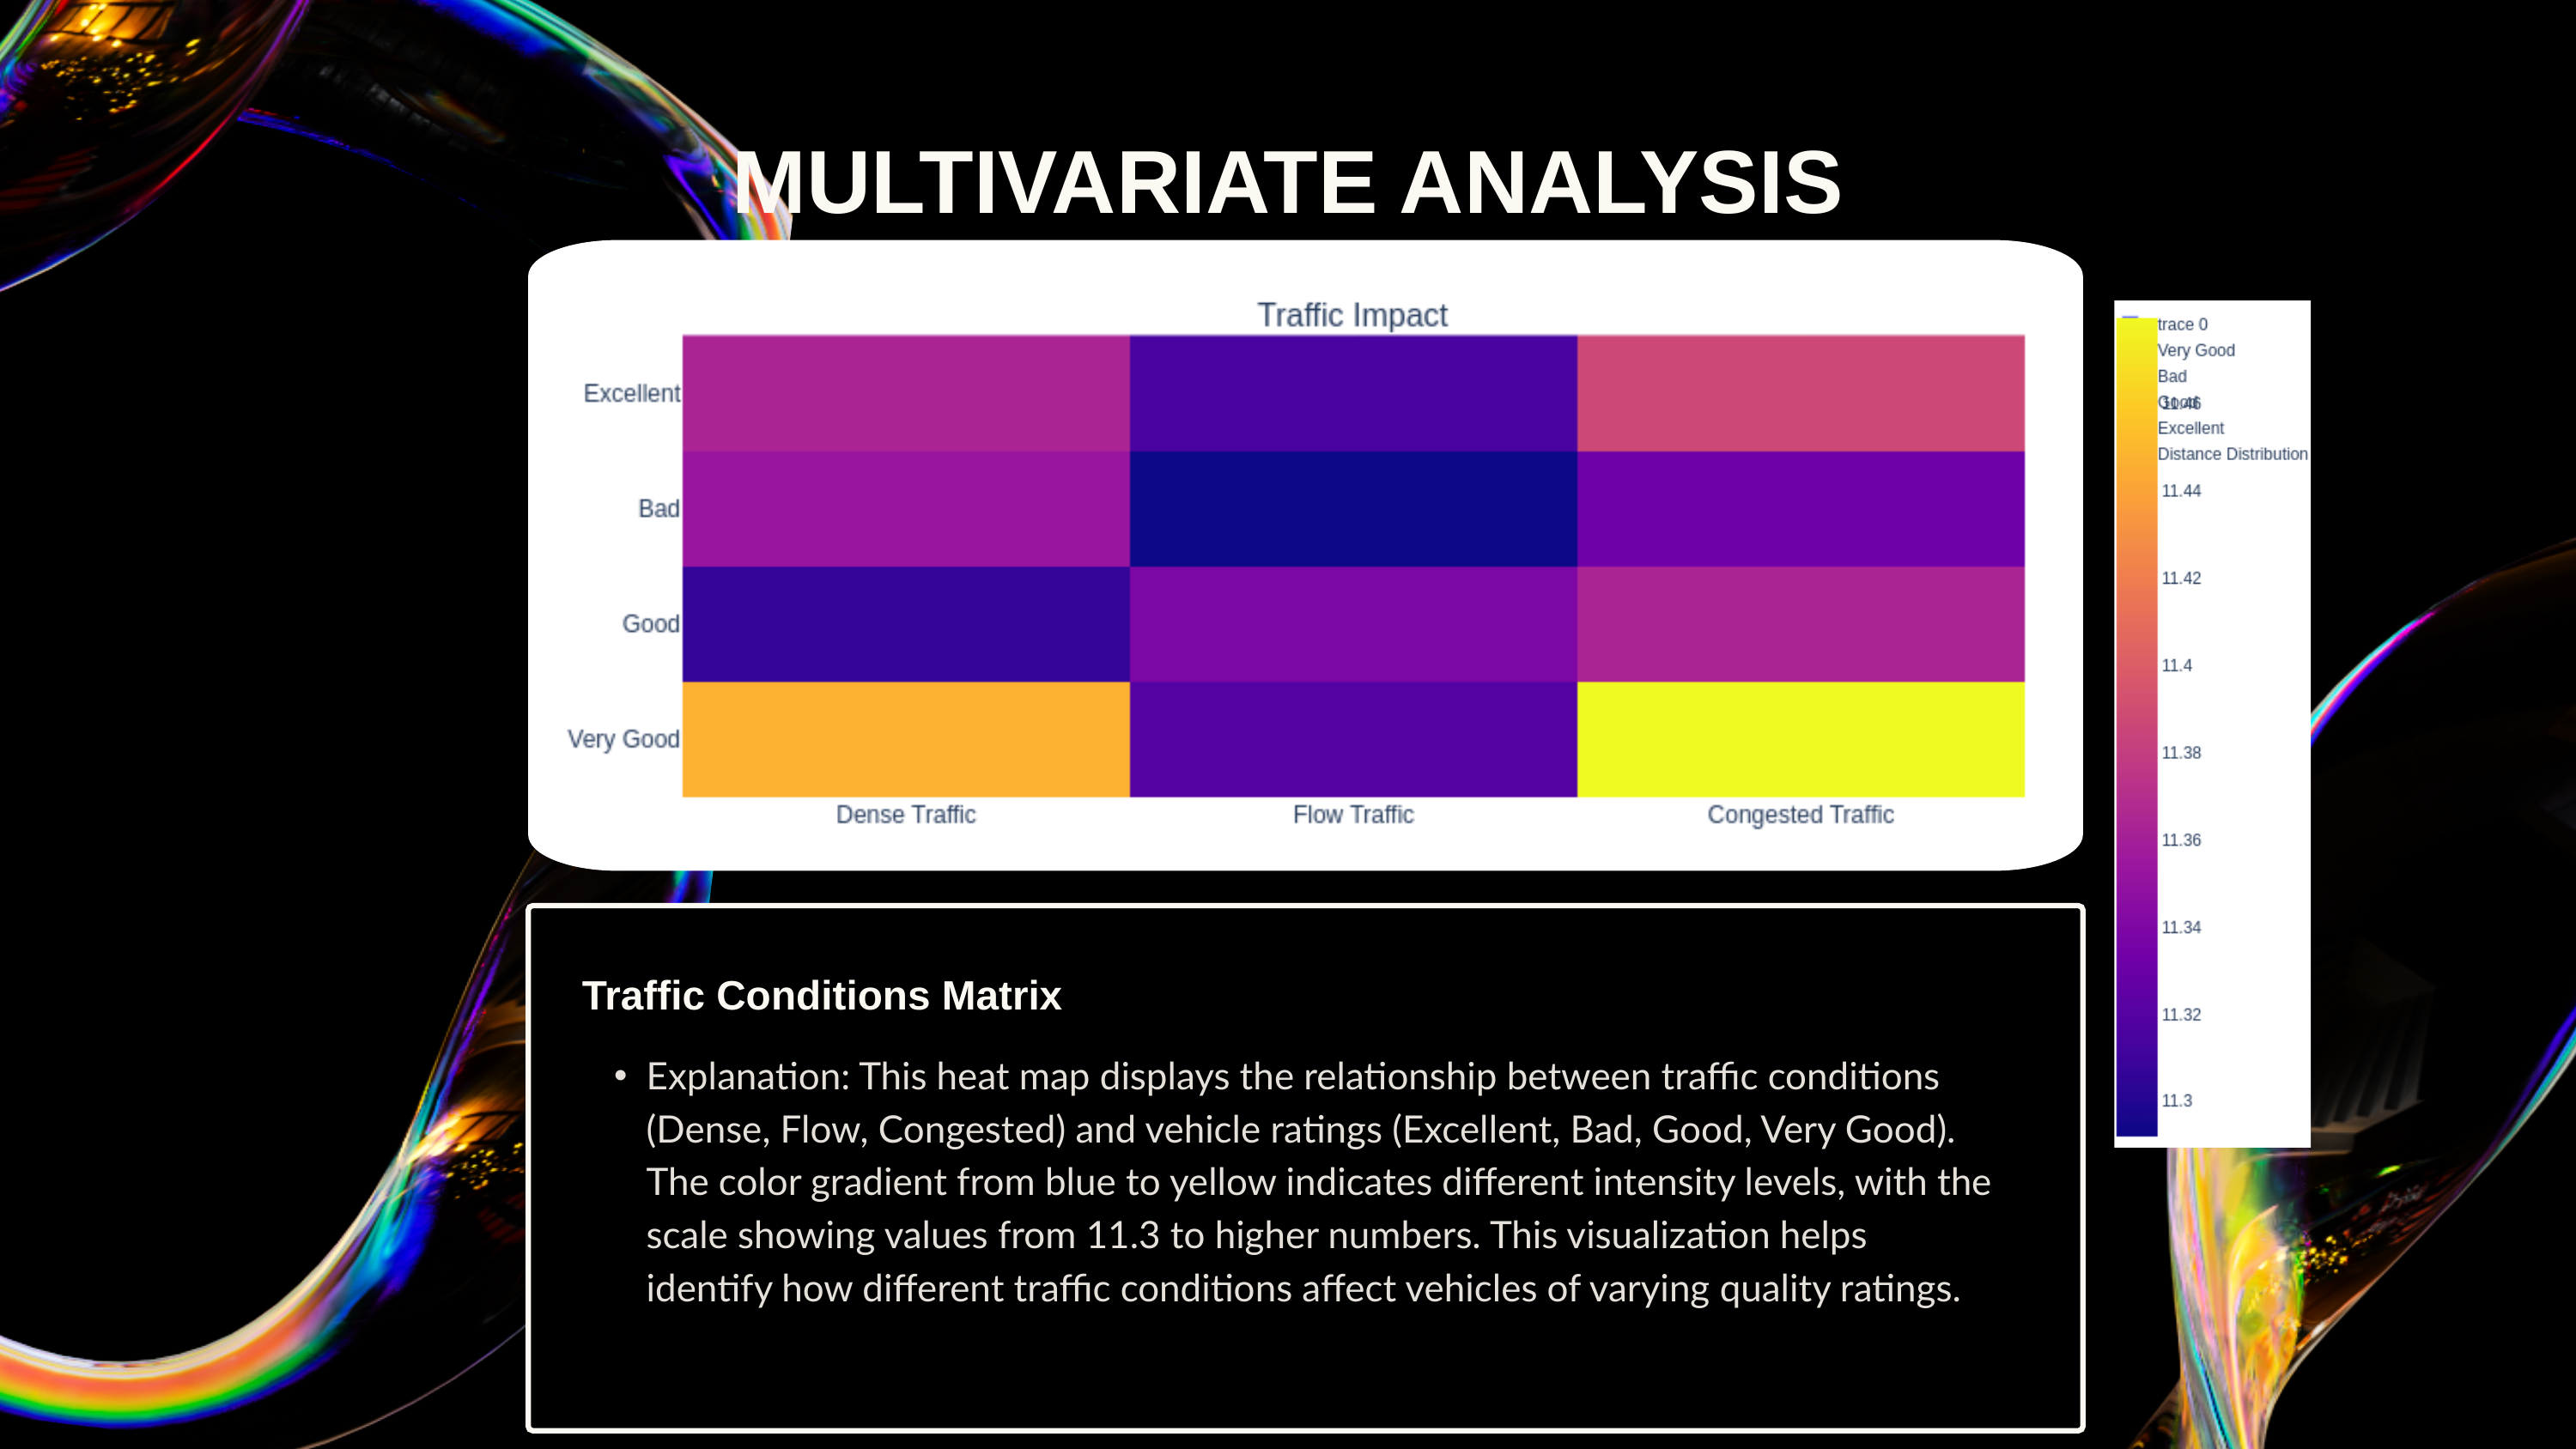

MULTIVARIATE ANALYSIS

Traffic Conditions Matrix
Explanation: This heat map displays the relationship between traffic conditions (Dense, Flow, Congested) and vehicle ratings (Excellent, Bad, Good, Very Good). The color gradient from blue to yellow indicates different intensity levels, with the scale showing values from 11.3 to higher numbers. This visualization helps identify how different traffic conditions affect vehicles of varying quality ratings.